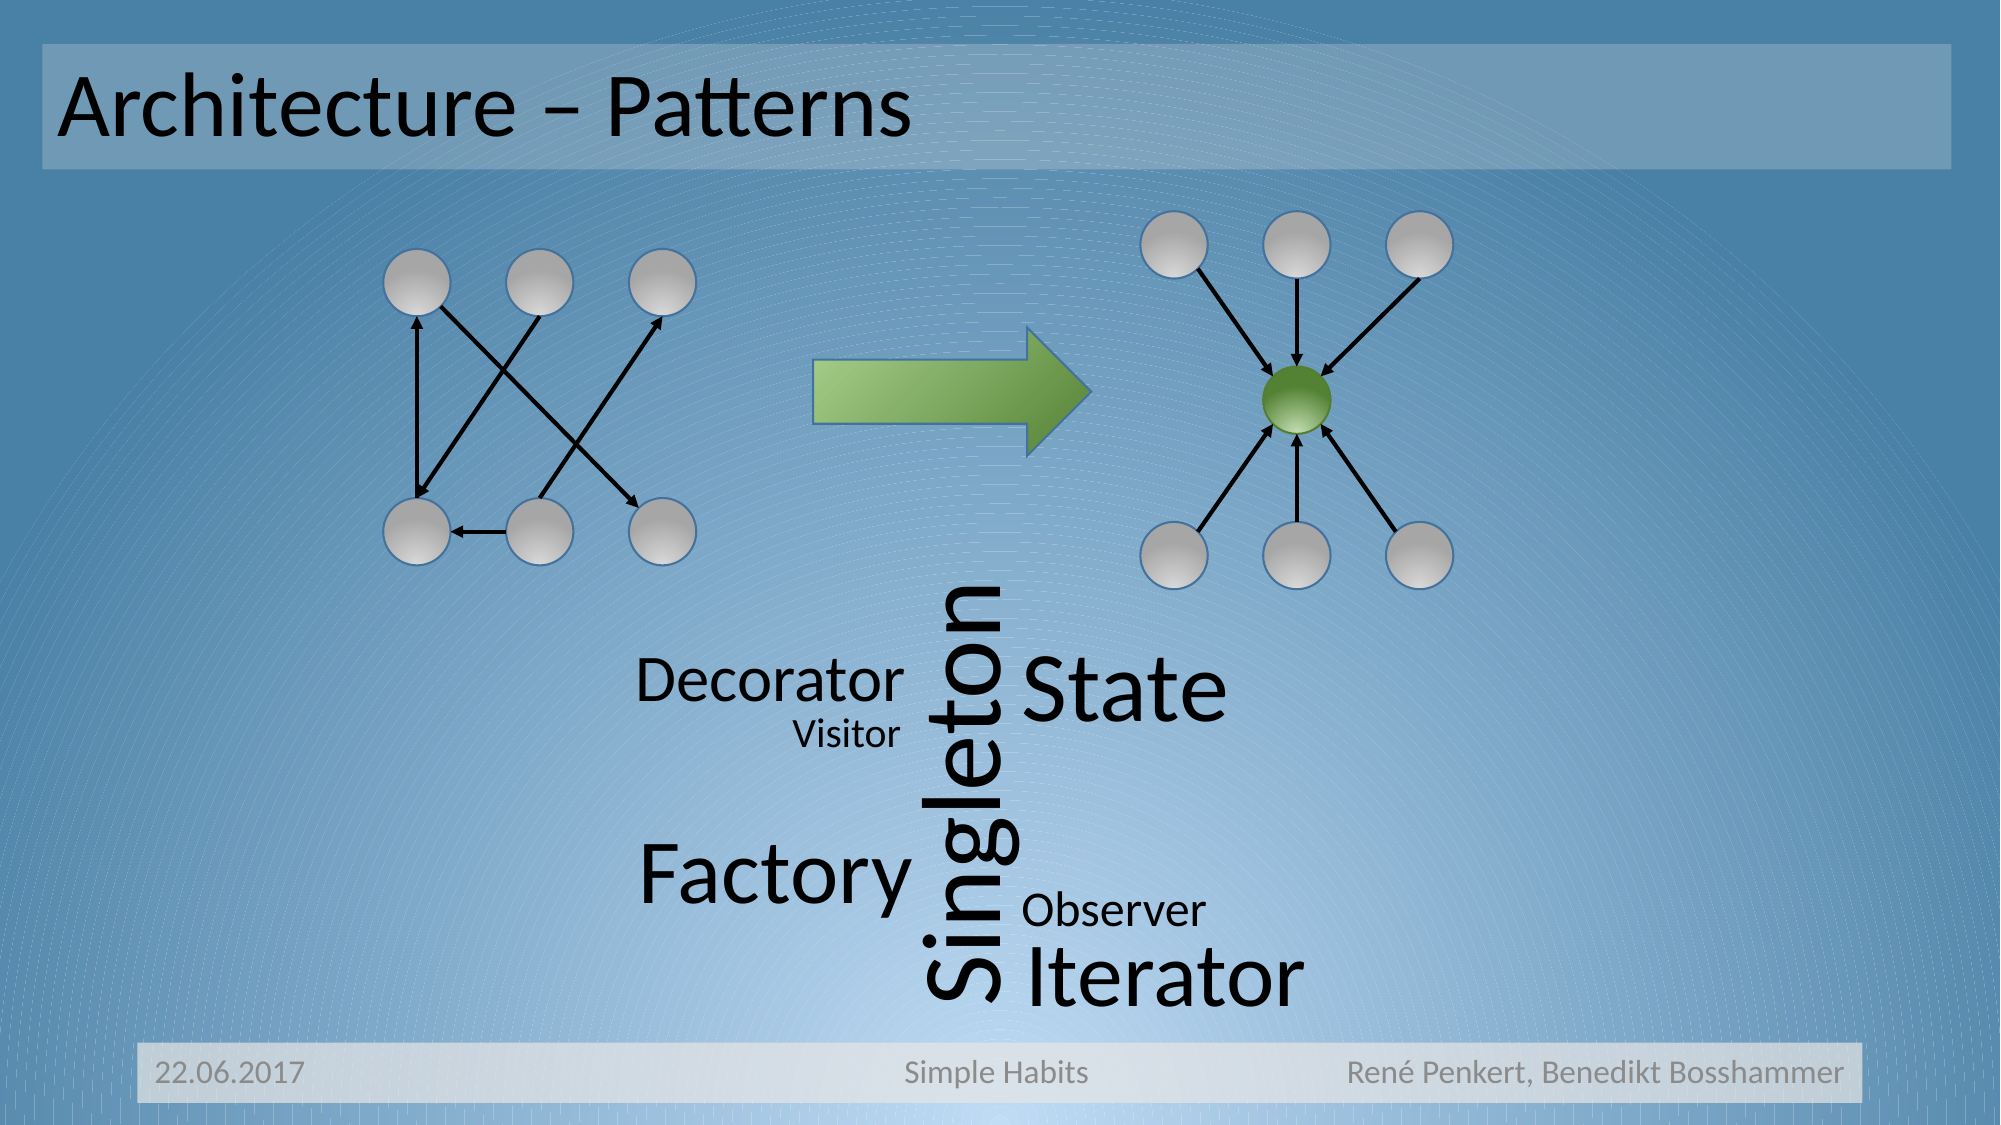

Architecture – Patterns

State
Decorator
Visitor
Singleton
Factory
Observer
Iterator